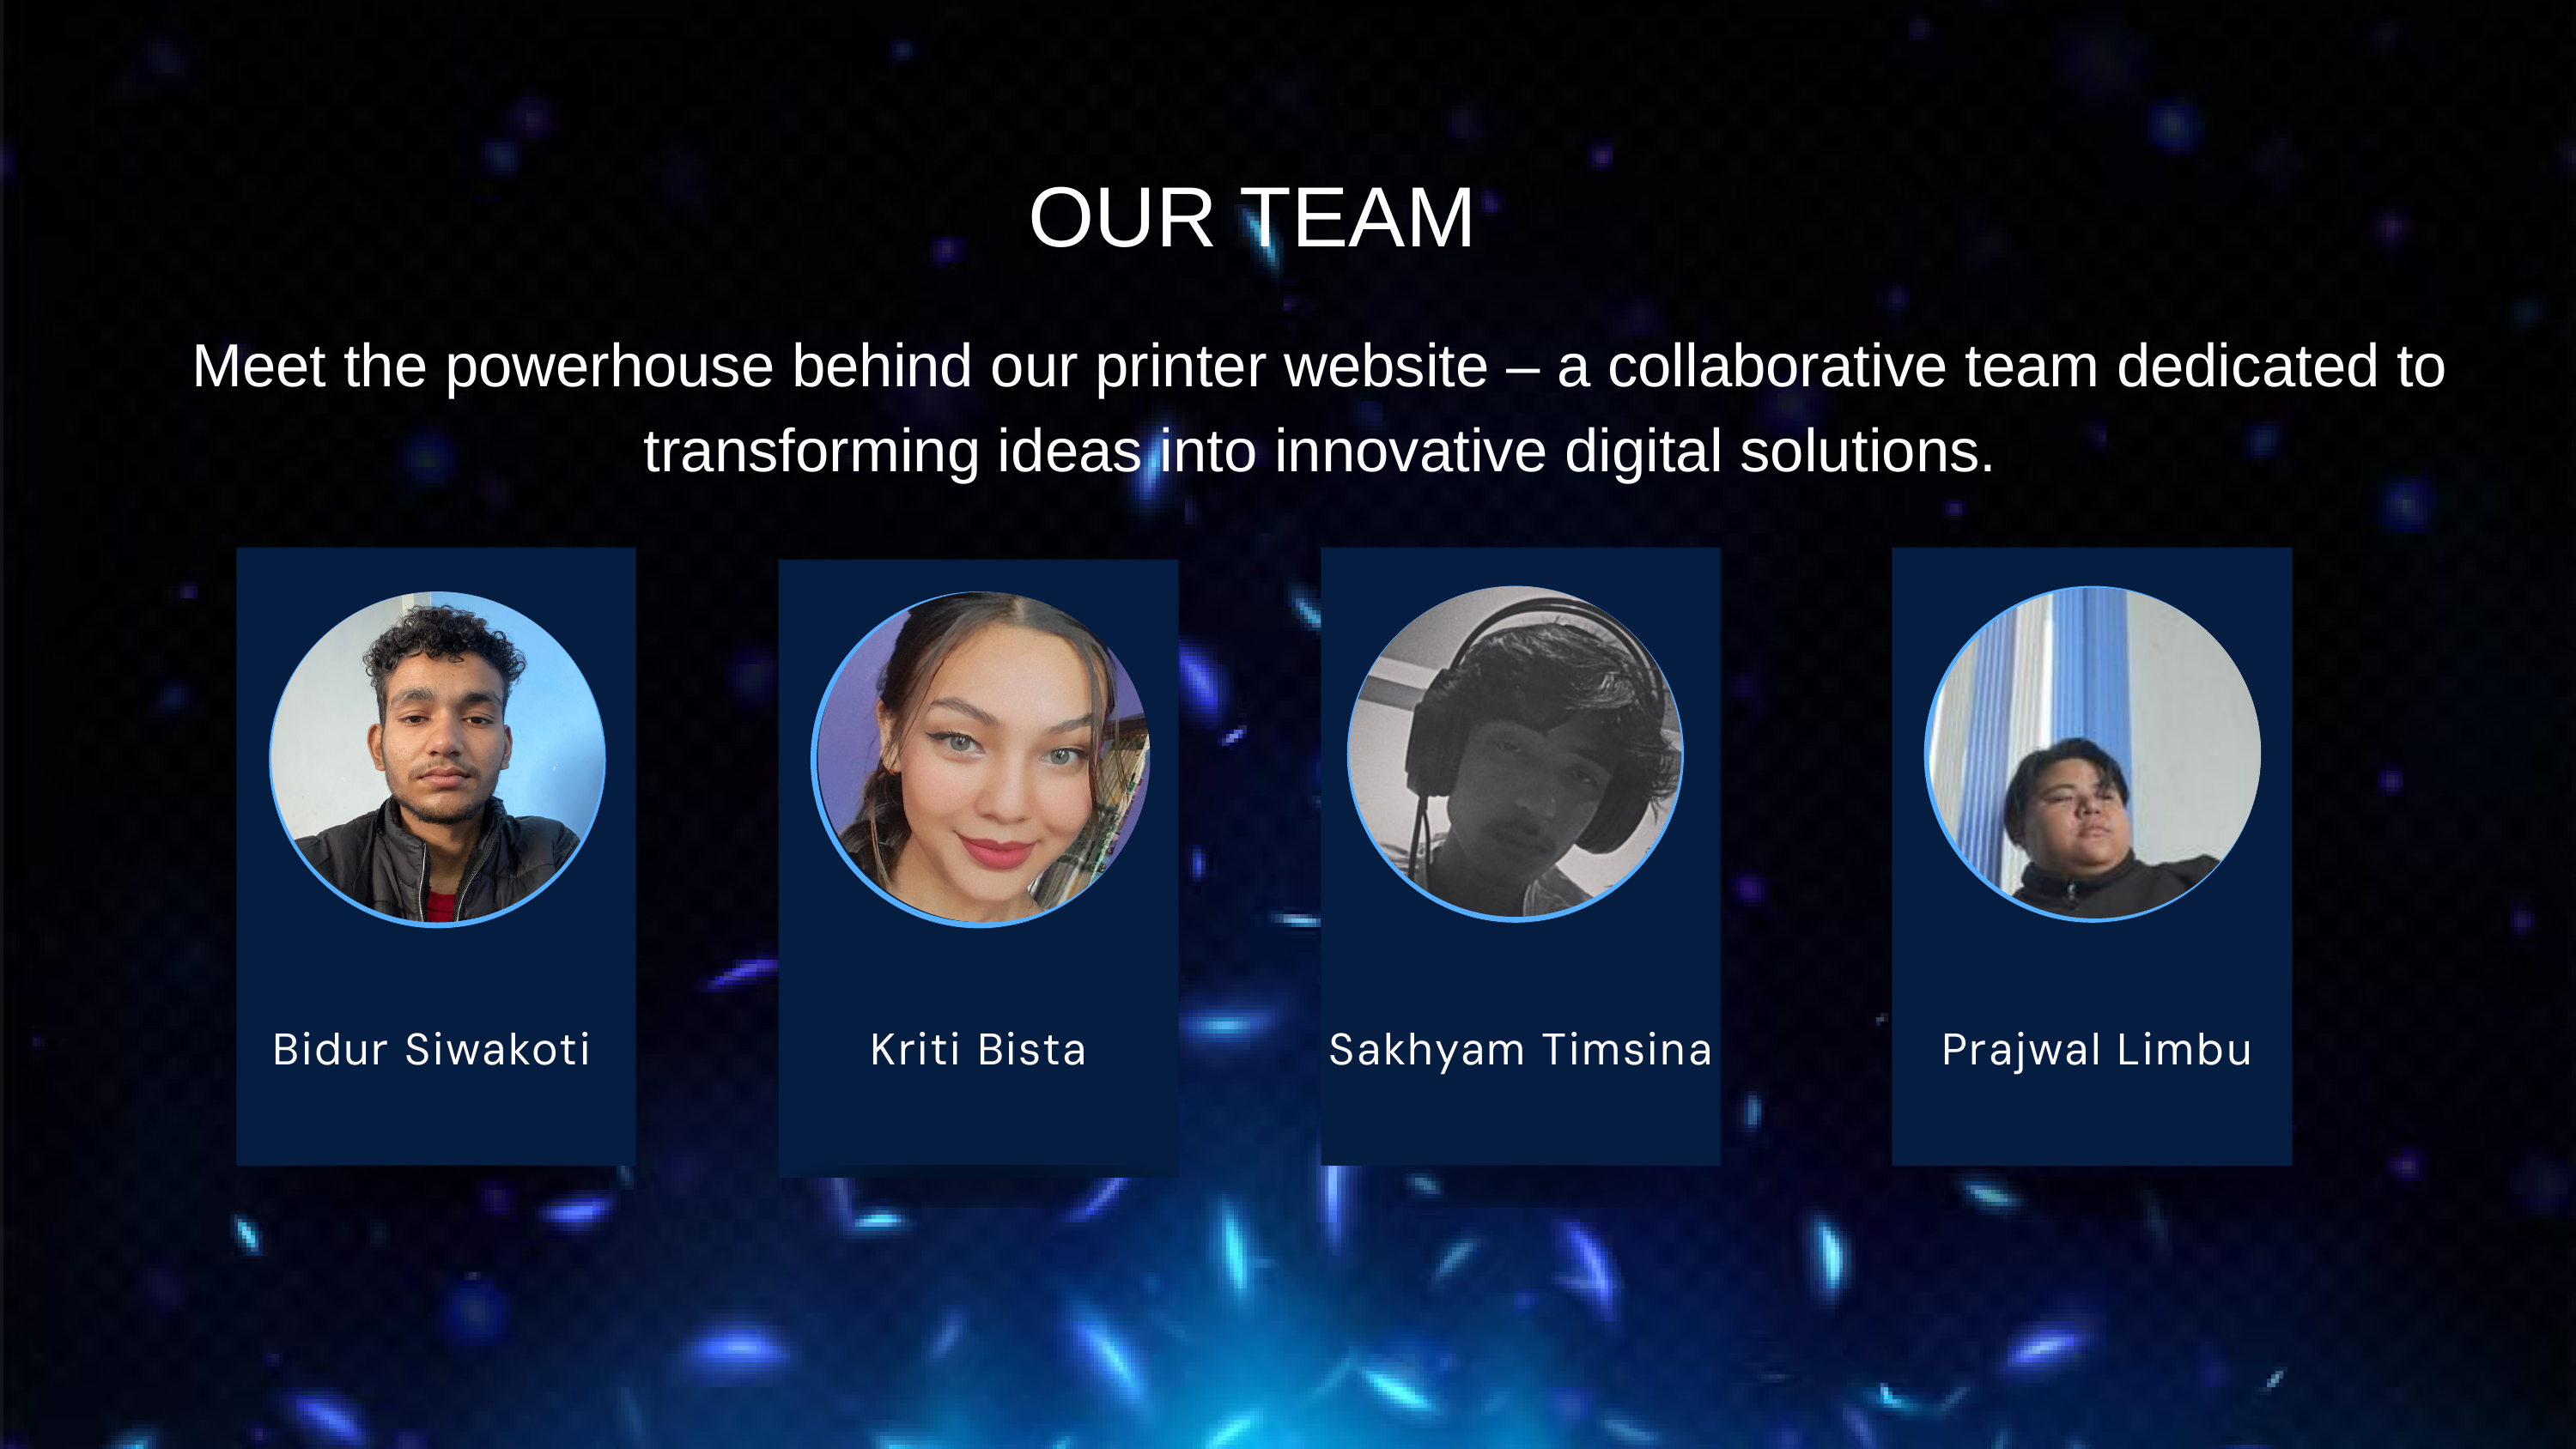

OUR TEAM
Meet the powerhouse behind our printer website – a collaborative team dedicated to transforming ideas into innovative digital solutions.

Bidur Siwakoti
Kriti Bista
Sakhyam Timsina
Prajwal Limbu